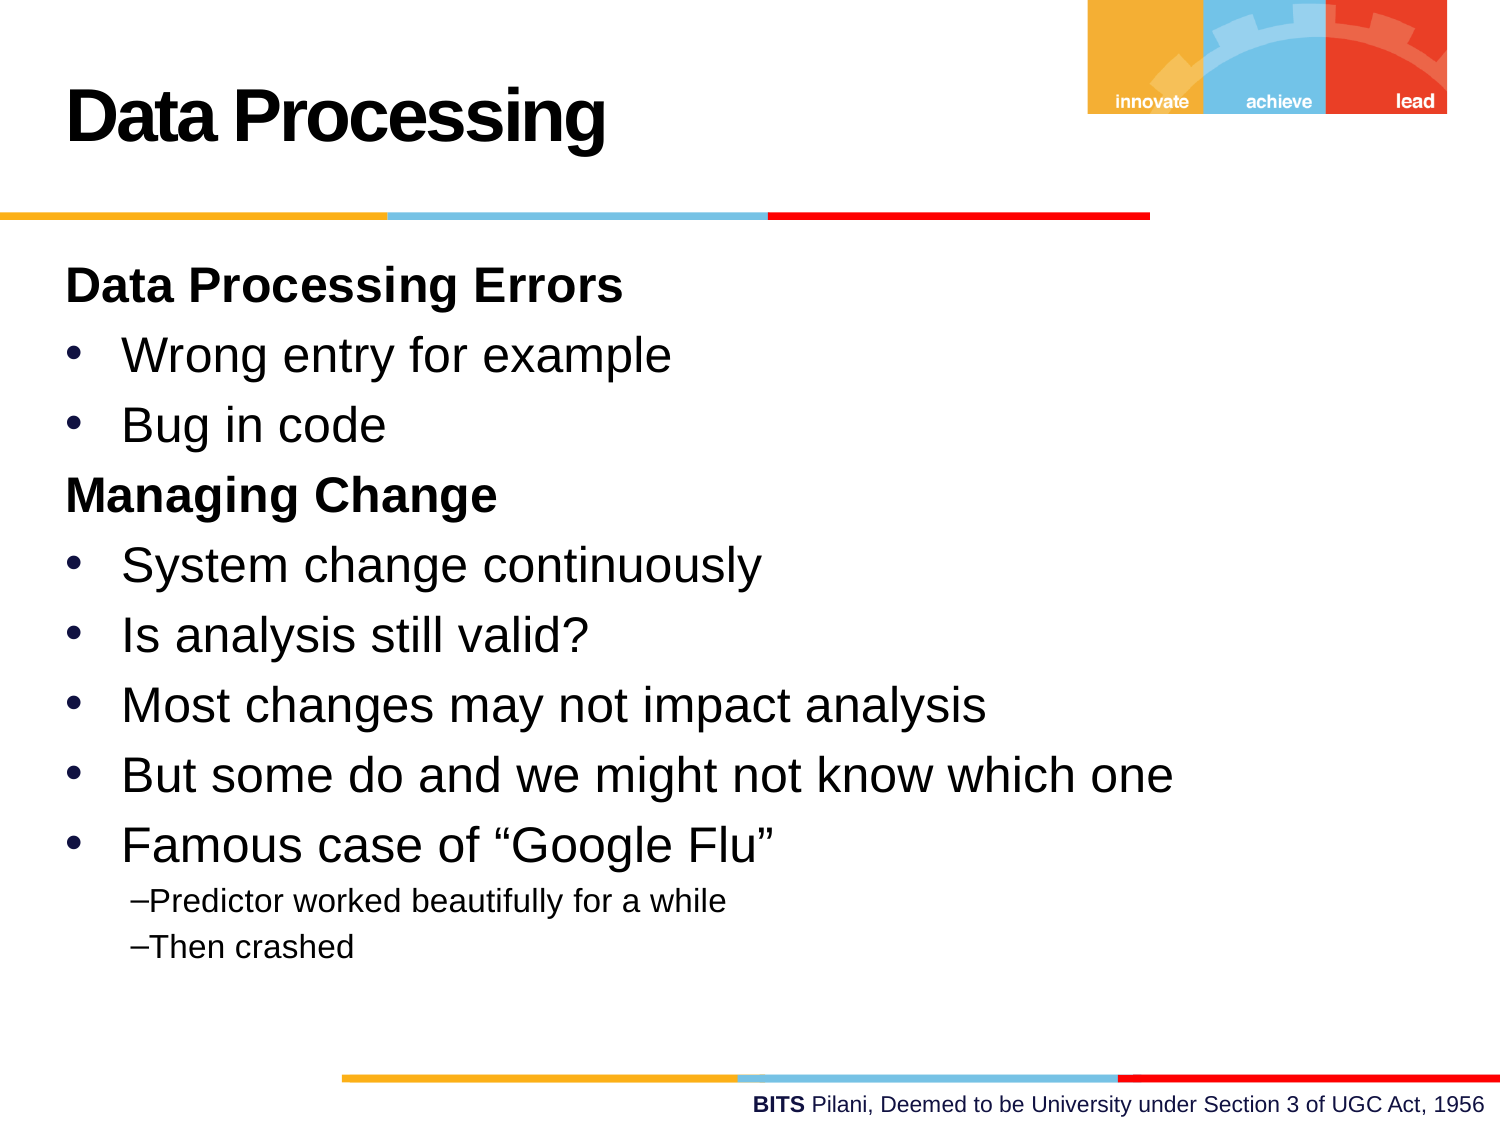

Data Processing
Data Processing Errors
Wrong entry for example
Bug in code
Managing Change
System change continuously
Is analysis still valid?
Most changes may not impact analysis
But some do and we might not know which one
Famous case of “Google Flu”
Predictor worked beautifully for a while
Then crashed